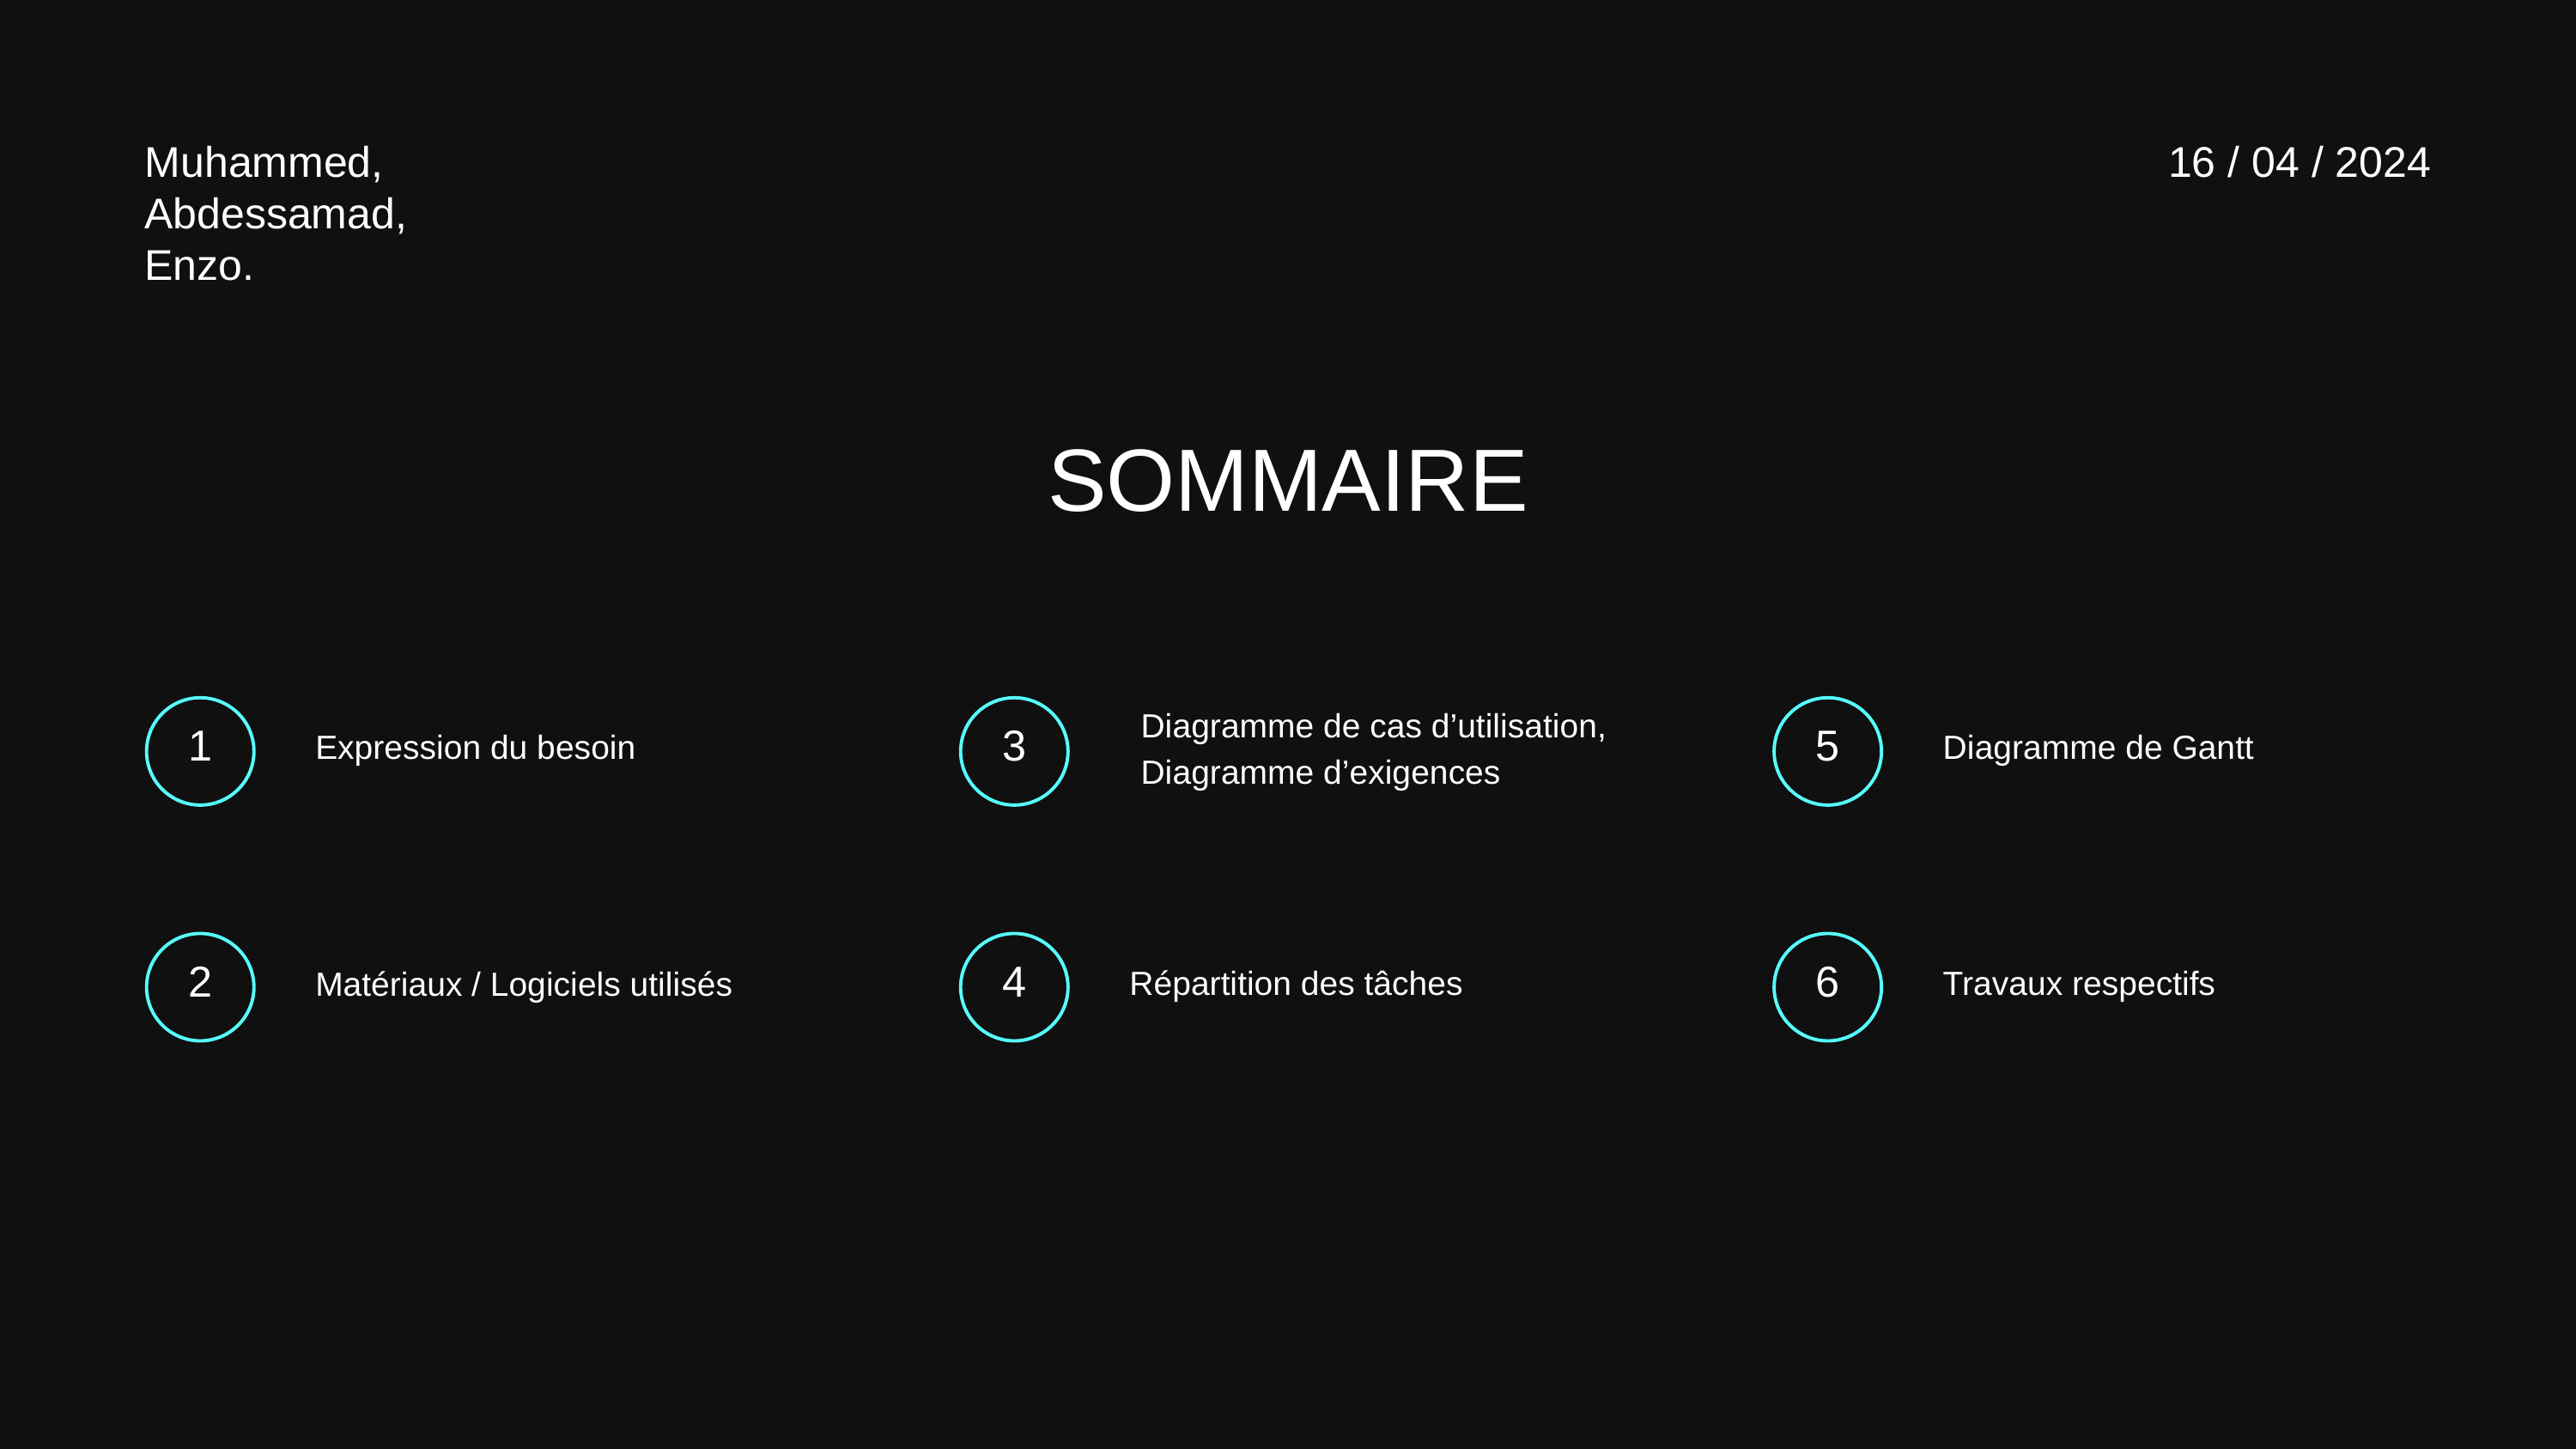

Muhammed,
Abdessamad,
Enzo.

16 / 04 / 2024
SOMMAIRE

Diagramme de cas d’utilisation,
Diagramme d’exigences
Expression du besoin
Diagramme de Gantt
1
3
5

Répartition des tâches
Travaux respectifs
Matériaux / Logiciels utilisés
2
4
6